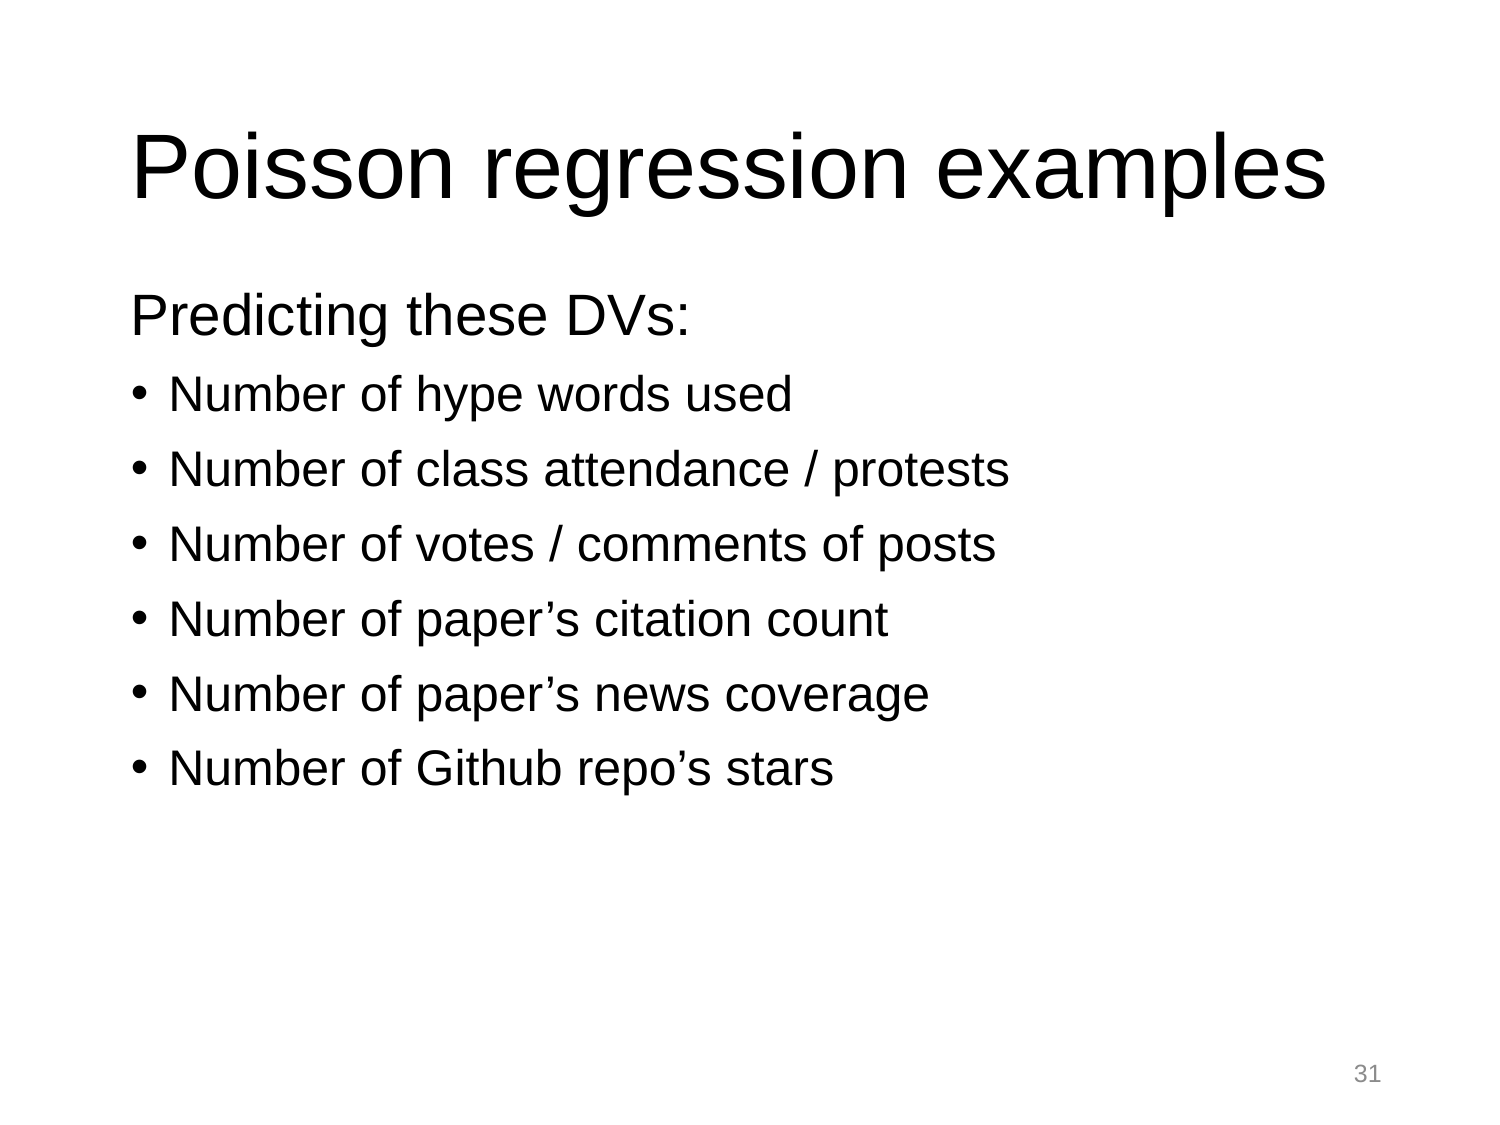

# Poisson regression examples
Predicting these DVs:
Number of hype words used
Number of class attendance / protests
Number of votes / comments of posts
Number of paper’s citation count
Number of paper’s news coverage
Number of Github repo’s stars

31